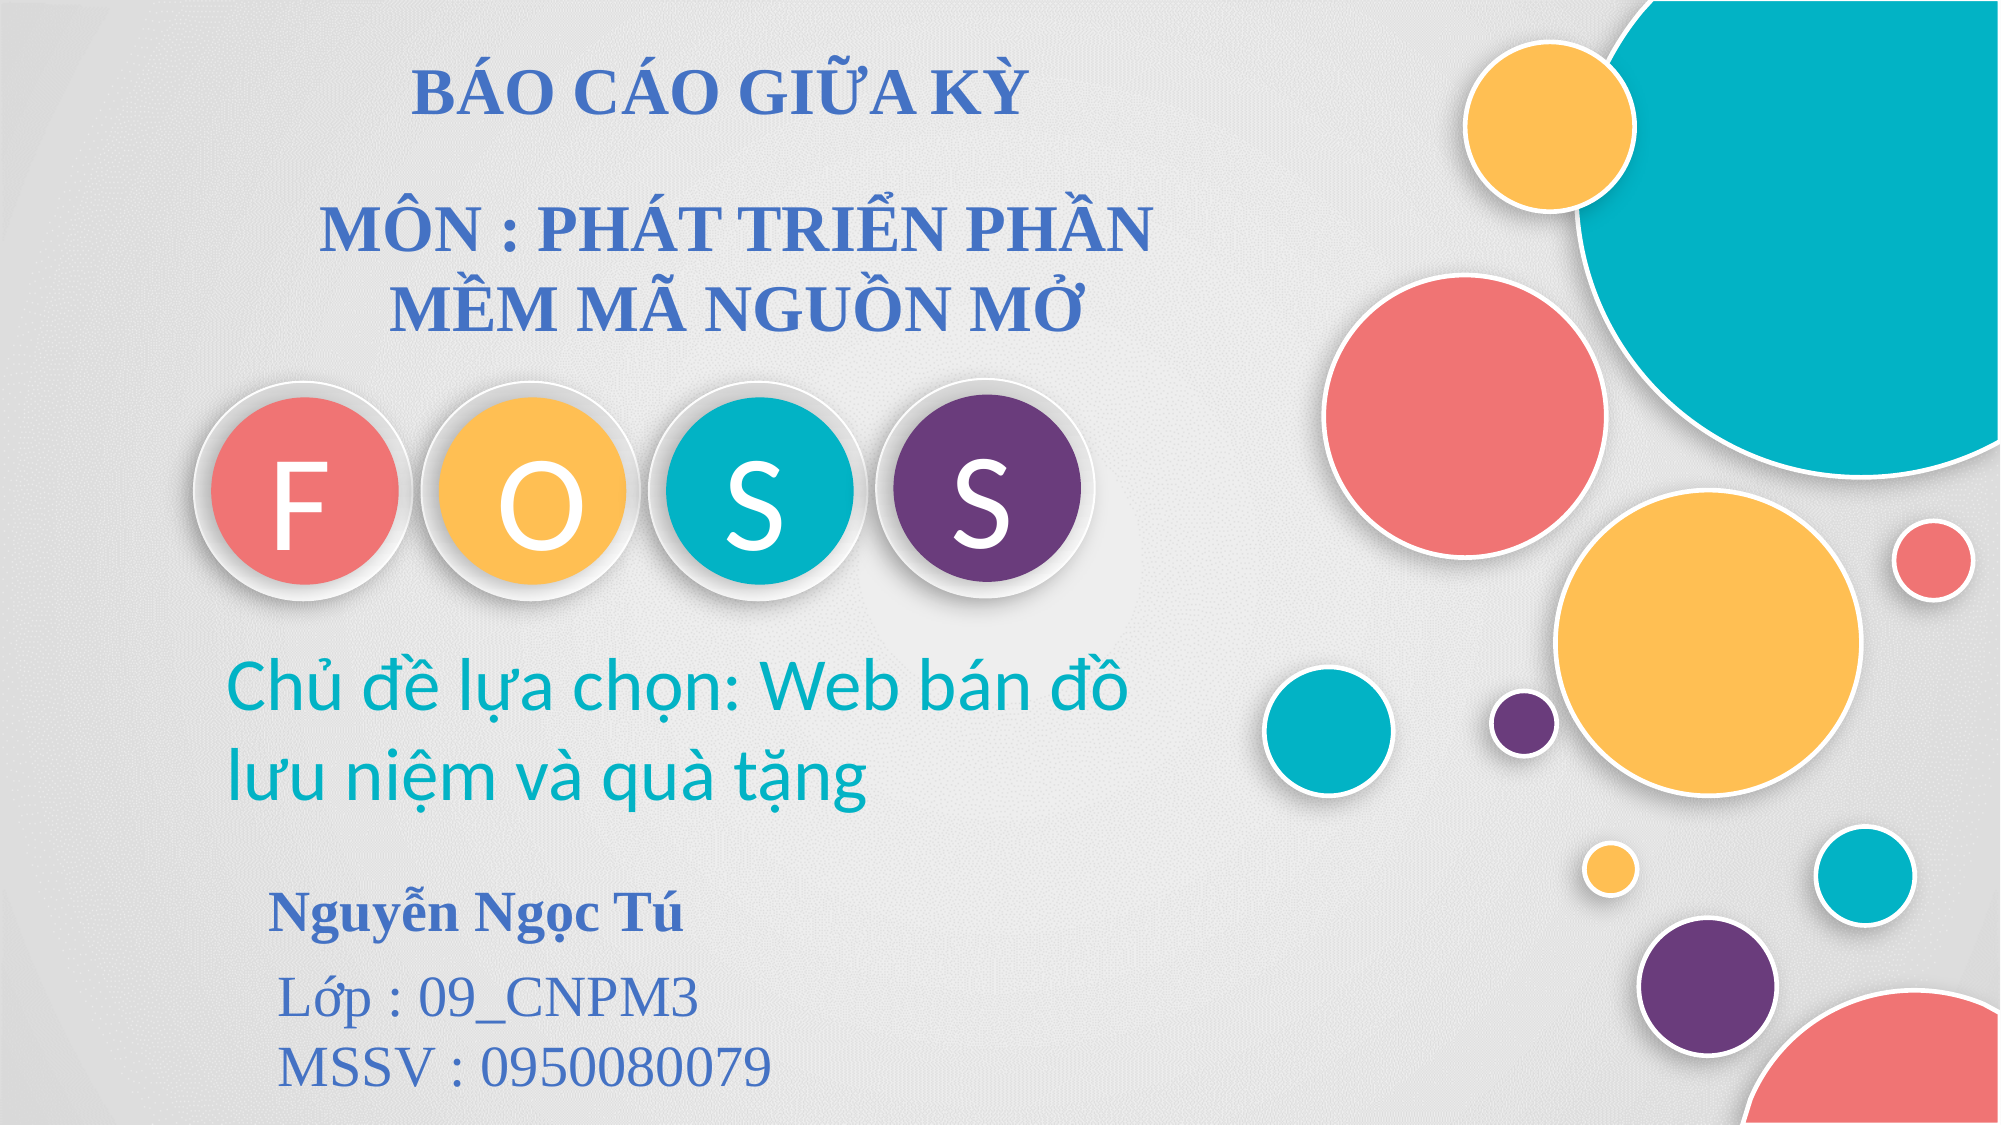

BÁO CÁO GIỮA KỲ

MÔN : PHÁT TRIỂN PHẦN MỀM MÃ NGUỒN MỞ

S

F

O

S

Chủ đề lựa chọn: Web bán đồ lưu niệm và quà tặng

Nguyễn Ngọc Tú

Lớp : 09_CNPM3
MSSV : 0950080079